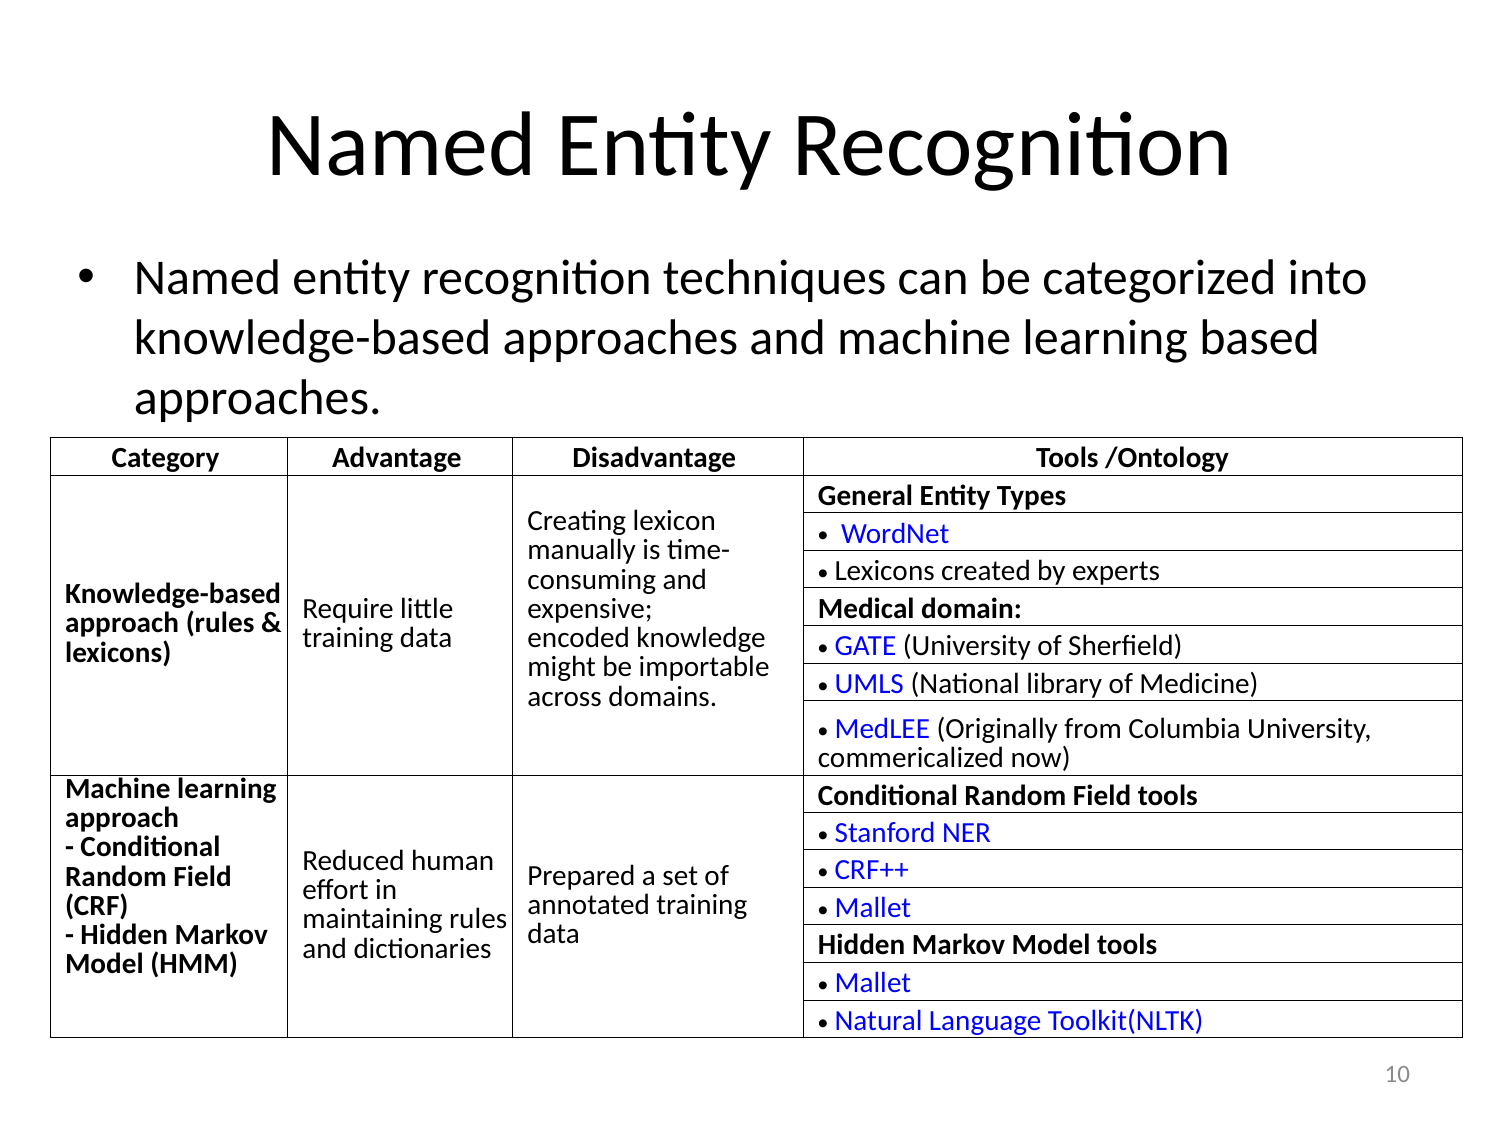

# Named Entity Recognition
Named entity recognition techniques can be categorized into knowledge-based approaches and machine learning based approaches.
| Category | Advantage | Disadvantage | Tools /Ontology |
| --- | --- | --- | --- |
| Knowledge-based approach (rules & lexicons) | Require little training data | Creating lexicon manually is time-consuming and expensive; encoded knowledge might be importable across domains. | General Entity Types |
|  |  |  | WordNet |
|  |  |  | Lexicons created by experts |
|  |  |  | Medical domain: |
|  |  |  | GATE (University of Sherfield) |
|  |  |  | UMLS (National library of Medicine) |
|  |  |  | MedLEE (Originally from Columbia University, commericalized now) |
| Machine learning approach - Conditional Random Field (CRF) - Hidden Markov Model (HMM) | Reduced human effort in maintaining rules and dictionaries | Prepared a set of annotated training data | Conditional Random Field tools |
|  |  |  | Stanford NER |
|  |  |  | CRF++ |
|  |  |  | Mallet |
|  |  |  | Hidden Markov Model tools |
|  |  |  | Mallet |
|  |  |  | Natural Language Toolkit(NLTK) |
10